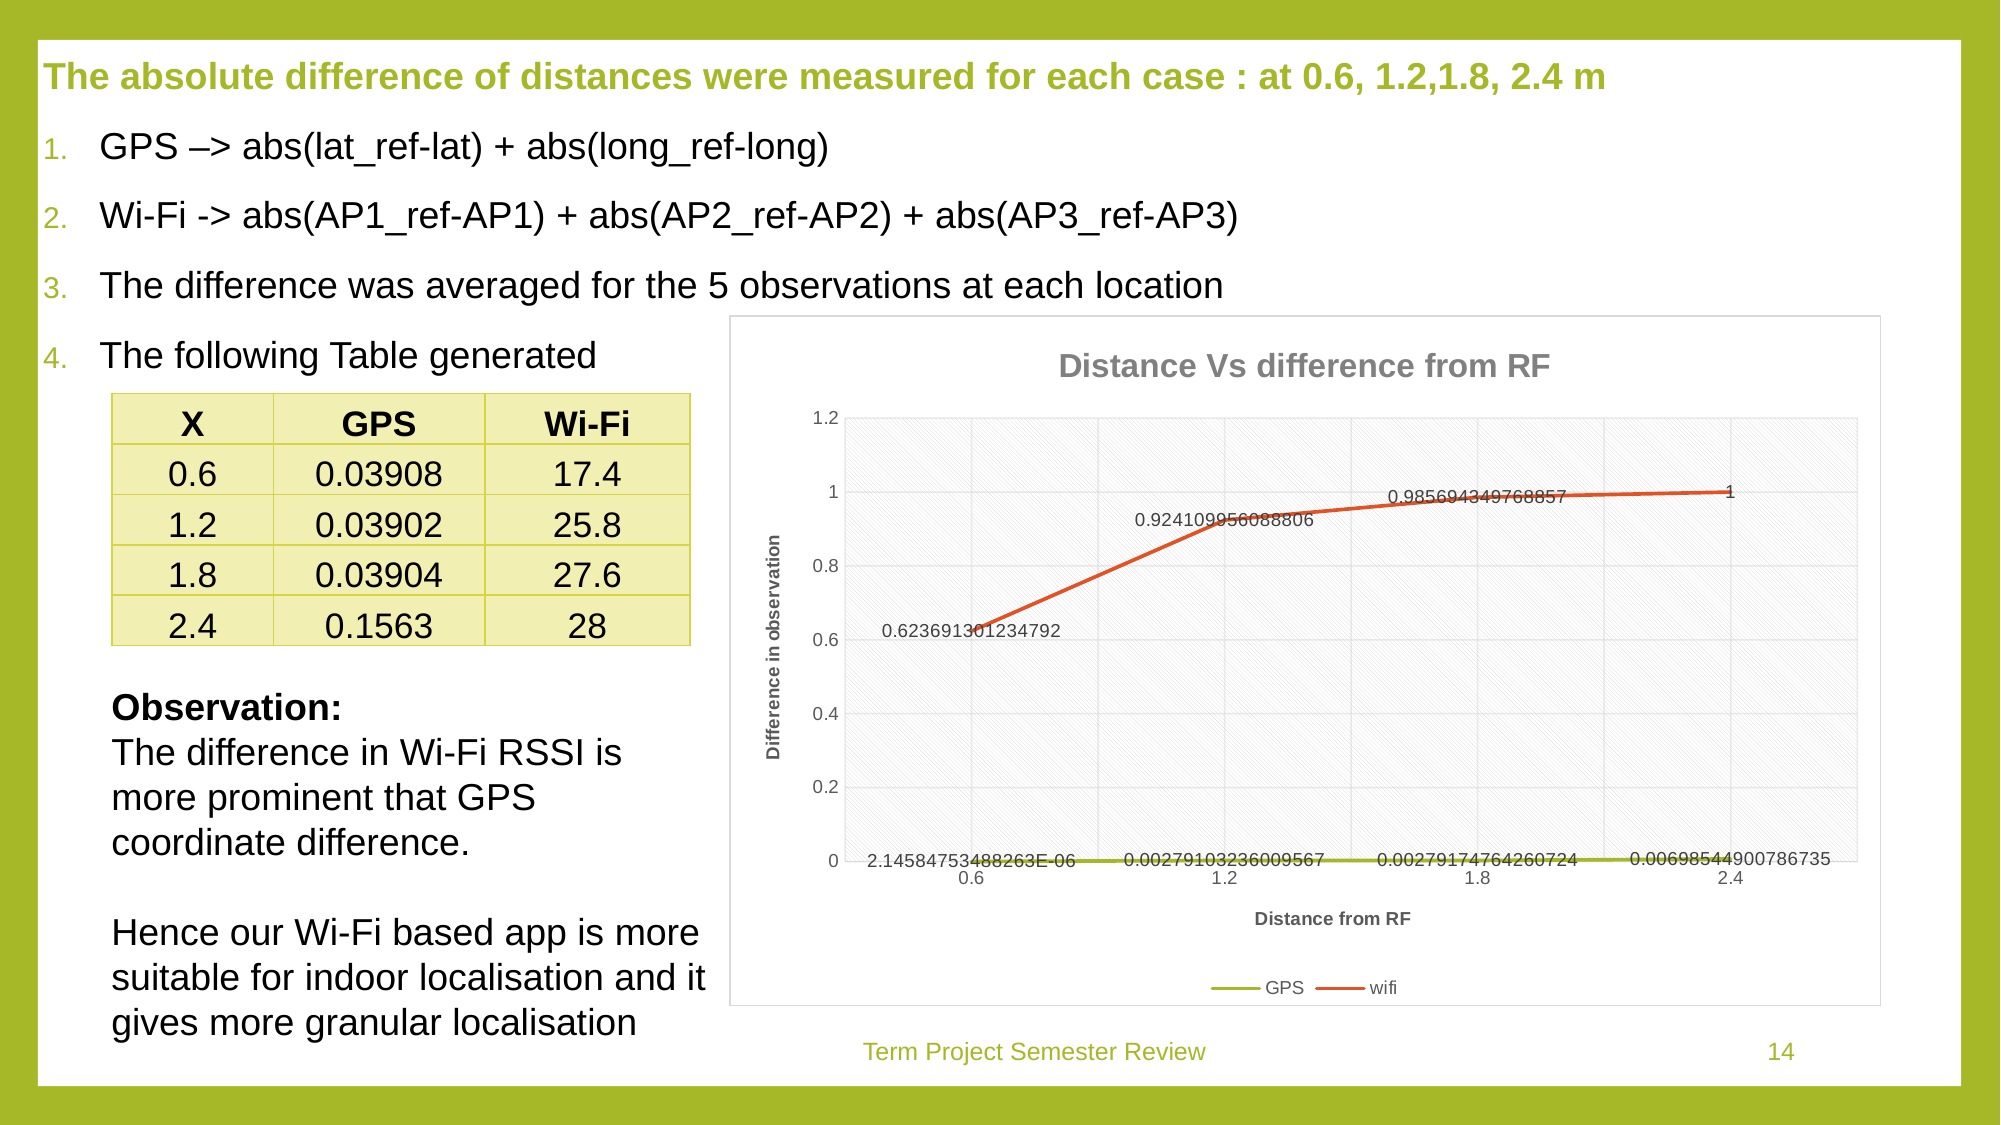

The absolute difference of distances were measured for each case : at 0.6, 1.2,1.8, 2.4 m
GPS –> abs(lat_ref-lat) + abs(long_ref-long)
Wi-Fi -> abs(AP1_ref-AP1) + abs(AP2_ref-AP2) + abs(AP3_ref-AP3)
The difference was averaged for the 5 observations at each location
The following Table generated

### Chart: Distance Vs difference from RF

| Category | GPS | wifi |
|---|---|---|
| 0.6 | 2.145847534882631e-06 | 0.6236913012347918 |
| 1.2 | 0.0027910323600956735 | 0.9241099560888062 |
| 1.8 | 0.0027917476426072415 | 0.9856943497688565 |
| 2.4 | 0.006985449007867349 | 1.0 |
| X | GPS | Wi-Fi |
| --- | --- | --- |
| 0.6 | 0.03908 | 17.4 |
| 1.2 | 0.03902 | 25.8 |
| 1.8 | 0.03904 | 27.6 |
| 2.4 | 0.1563 | 28 |

Observation:
The difference in Wi-Fi RSSI is more prominent that GPS coordinate difference.

Hence our Wi-Fi based app is more suitable for indoor localisation and it gives more granular localisation
Term Project Semester Review
14